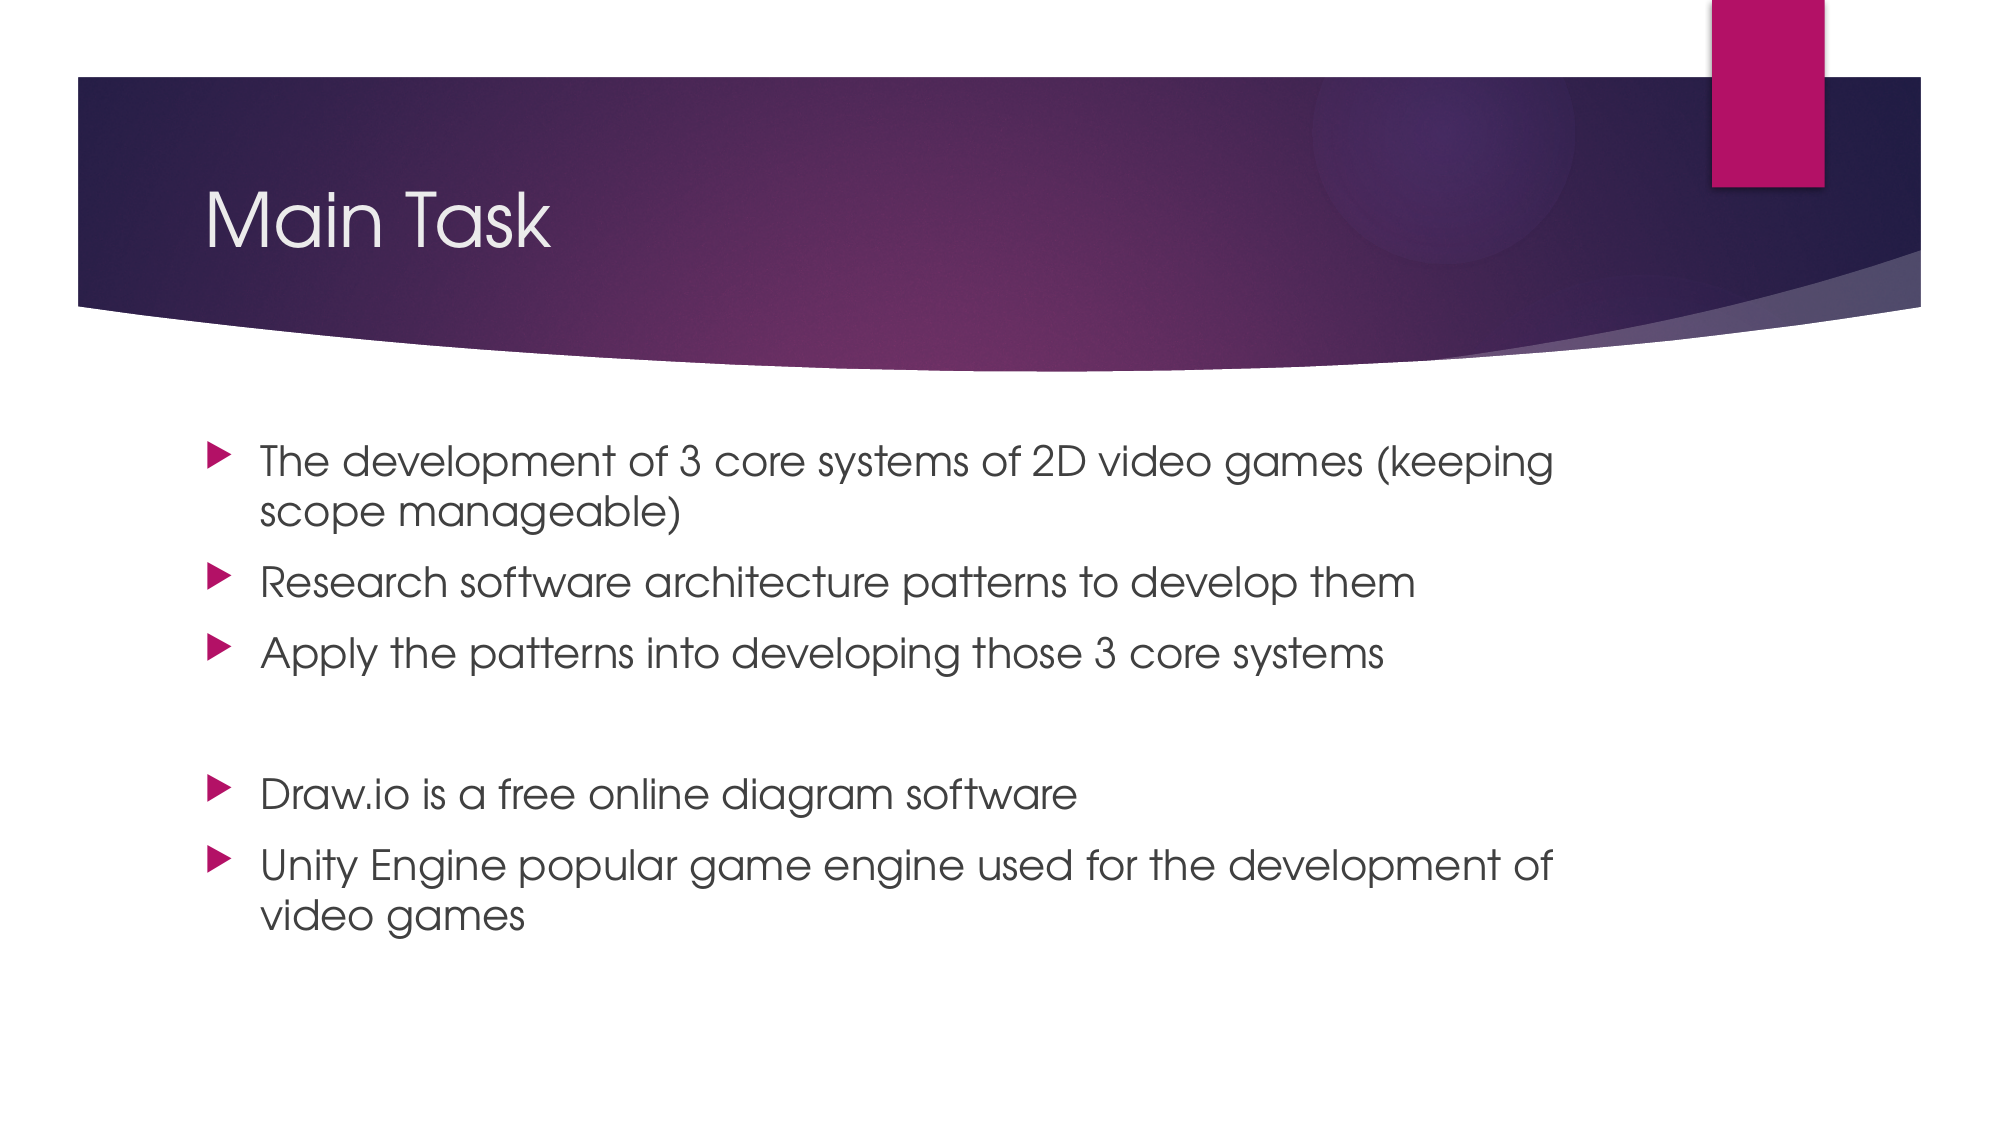

# Main Task
The development of 3 core systems of 2D video games (keeping scope manageable)
Research software architecture patterns to develop them
Apply the patterns into developing those 3 core systems

Draw.io is a free online diagram software
Unity Engine popular game engine used for the development of video games